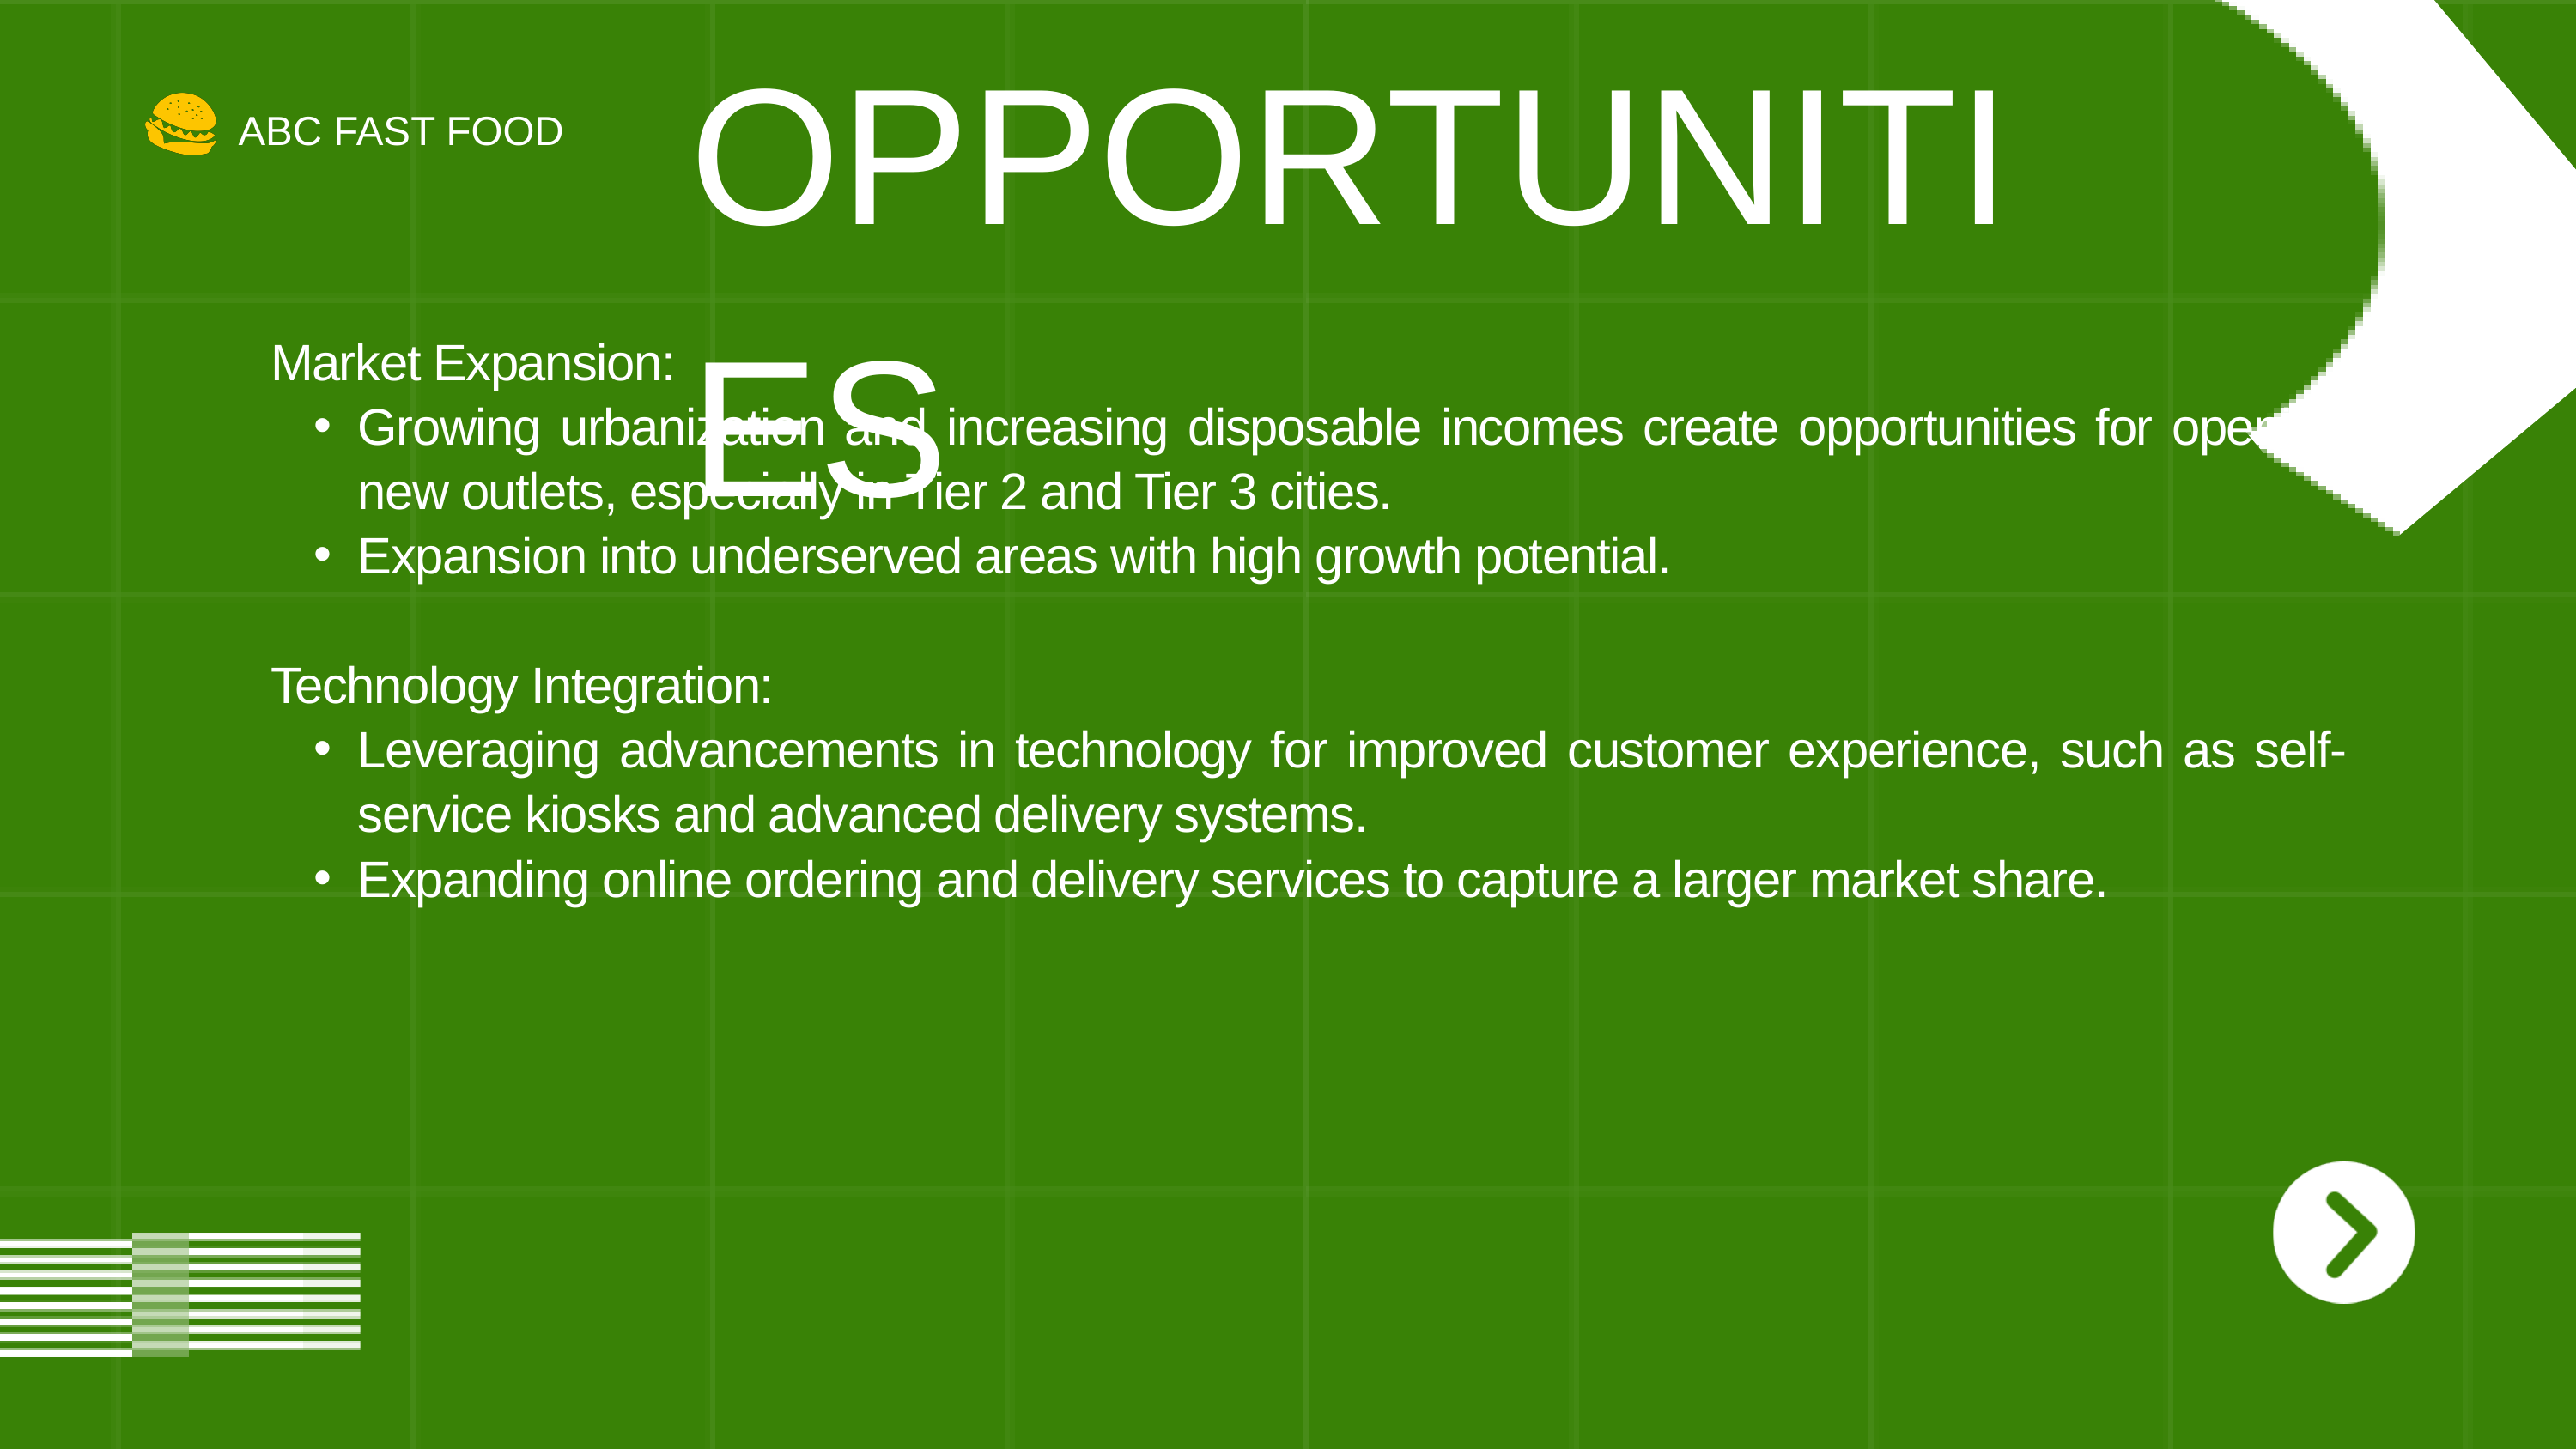

OPPORTUNITIES

ABC FAST FOOD
Market Expansion:
Growing urbanization and increasing disposable incomes create opportunities for opening new outlets, especially in Tier 2 and Tier 3 cities.
Expansion into underserved areas with high growth potential.

Technology Integration:
Leveraging advancements in technology for improved customer experience, such as self-service kiosks and advanced delivery systems.
Expanding online ordering and delivery services to capture a larger market share.